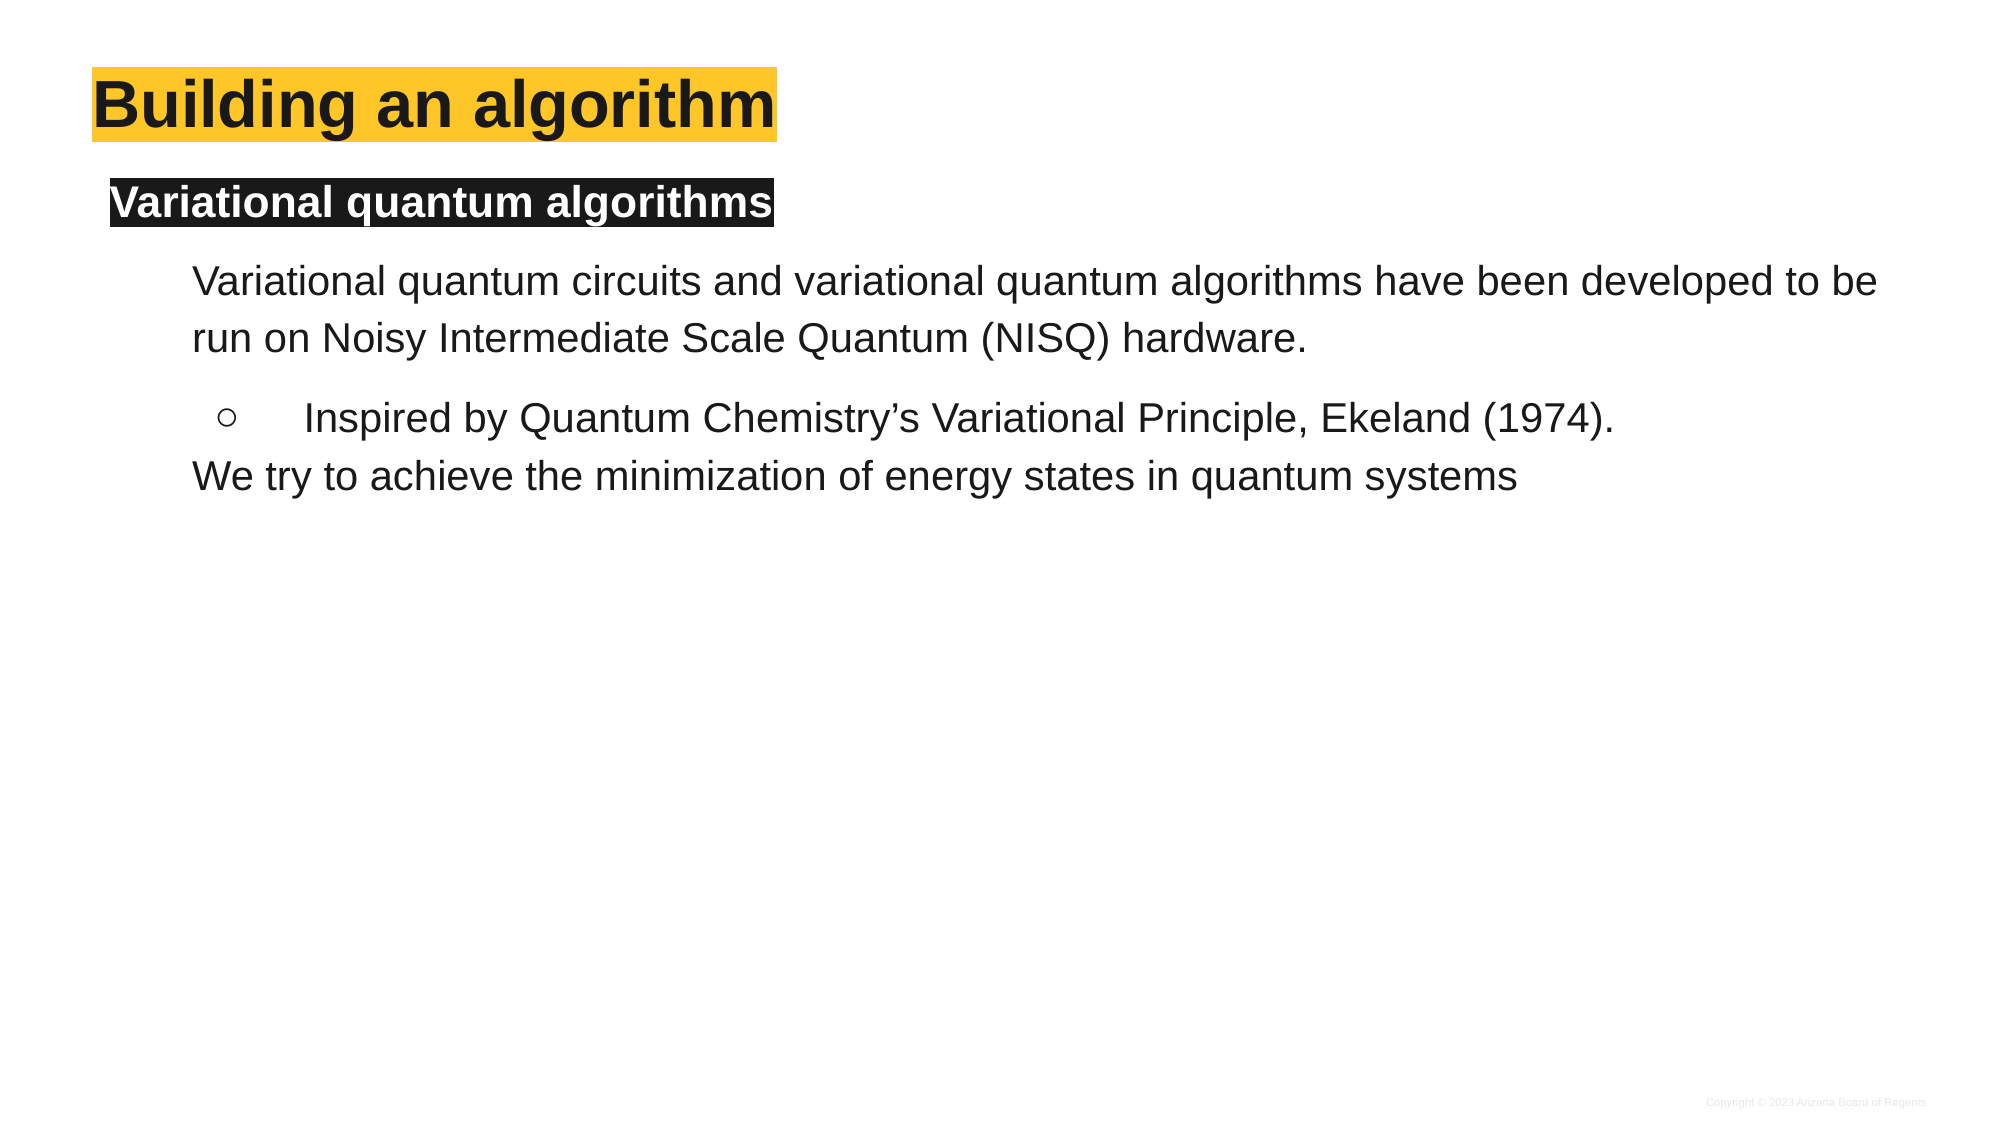

# Building an algorithm
Variational quantum algorithms
Variational quantum circuits and variational quantum algorithms have been developed to be run on Noisy Intermediate Scale Quantum (NISQ) hardware.
 Inspired by Quantum Chemistry’s Variational Principle, Ekeland (1974).
We try to achieve the minimization of energy states in quantum systems